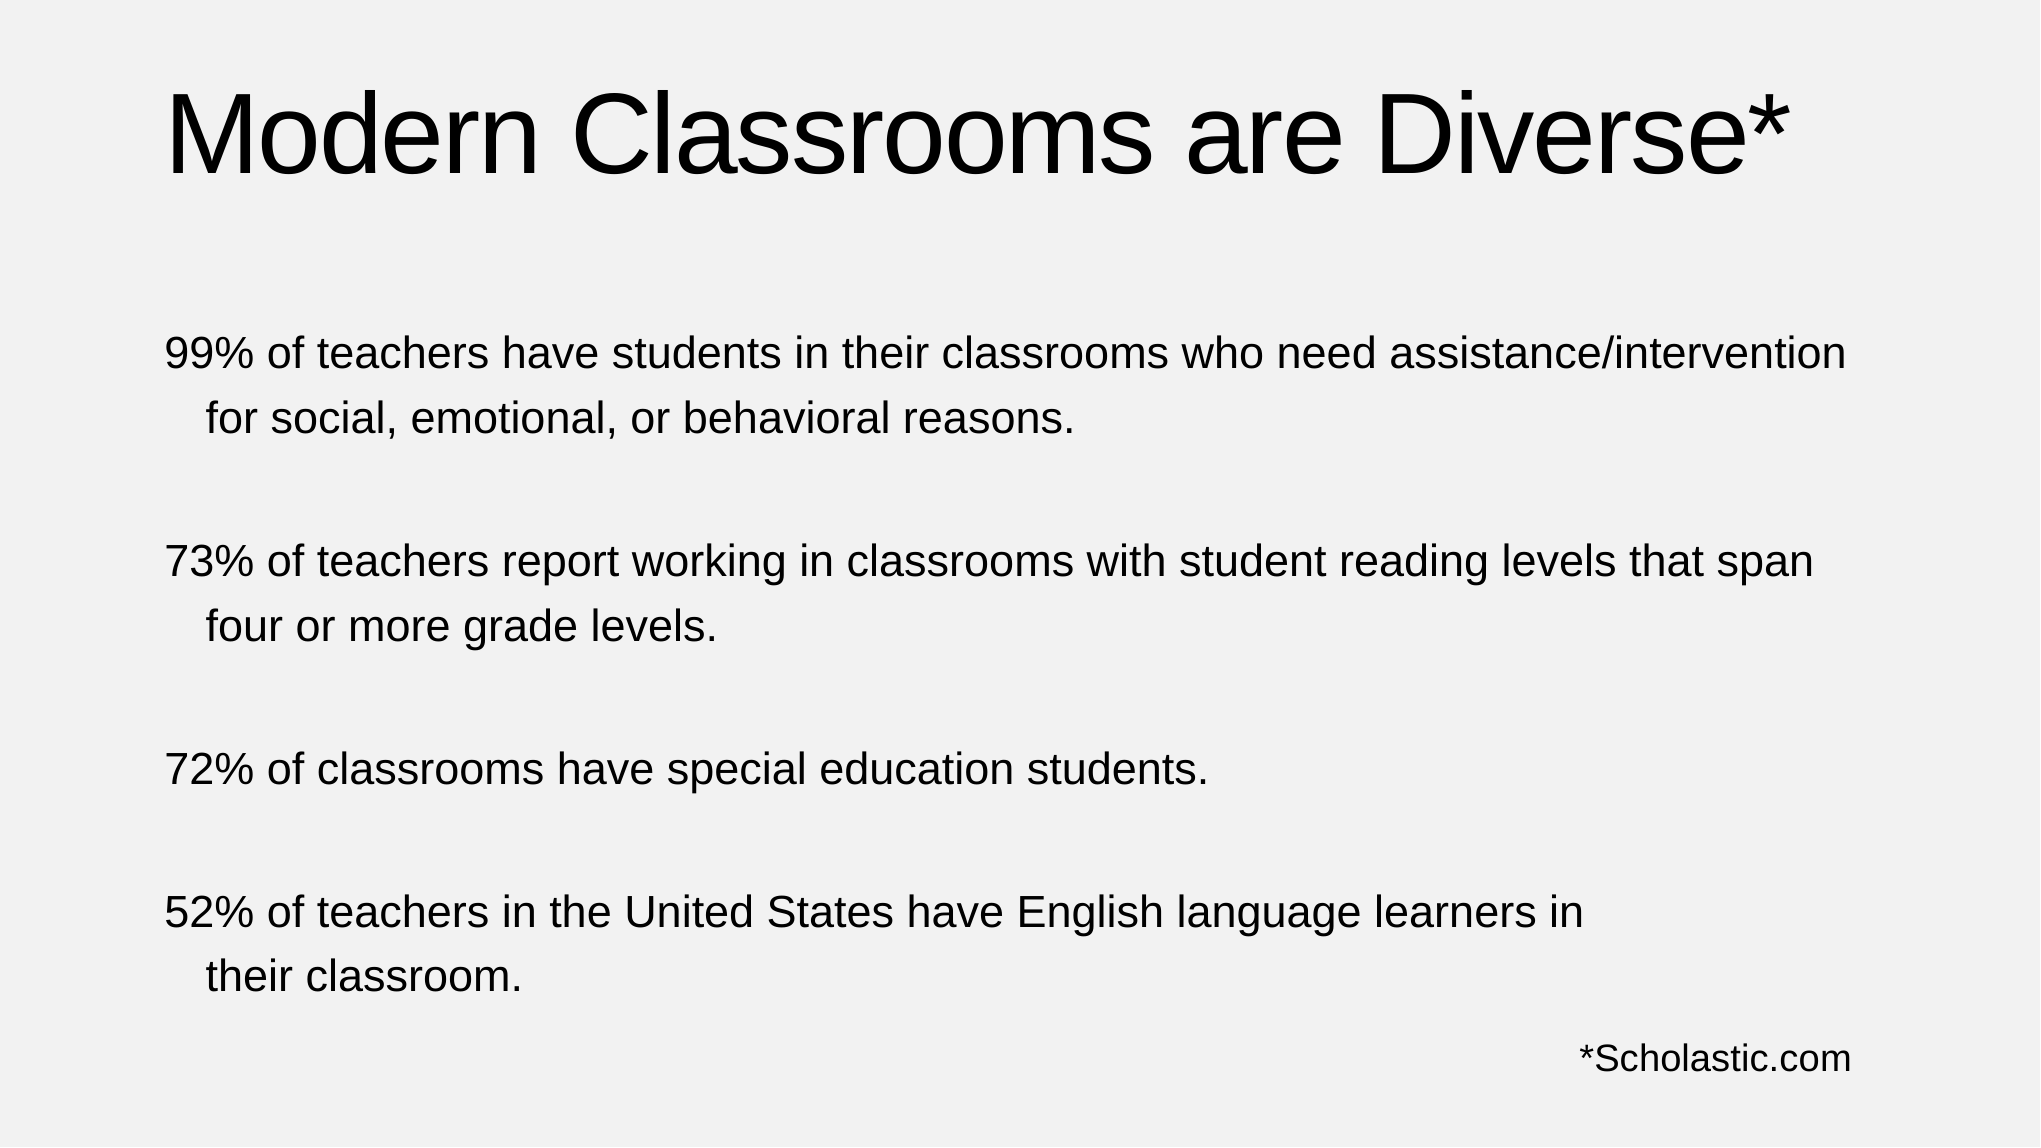

# Modern Classrooms are Diverse*
99% of teachers have students in their classrooms who need assistance/intervention for social, emotional, or behavioral reasons.​

73% of teachers report working in classrooms with student reading levels that span four or more grade levels.​

72% of classrooms have special education students.​

52% of teachers in the United States have English language learners in their classroom.

*Scholastic.com